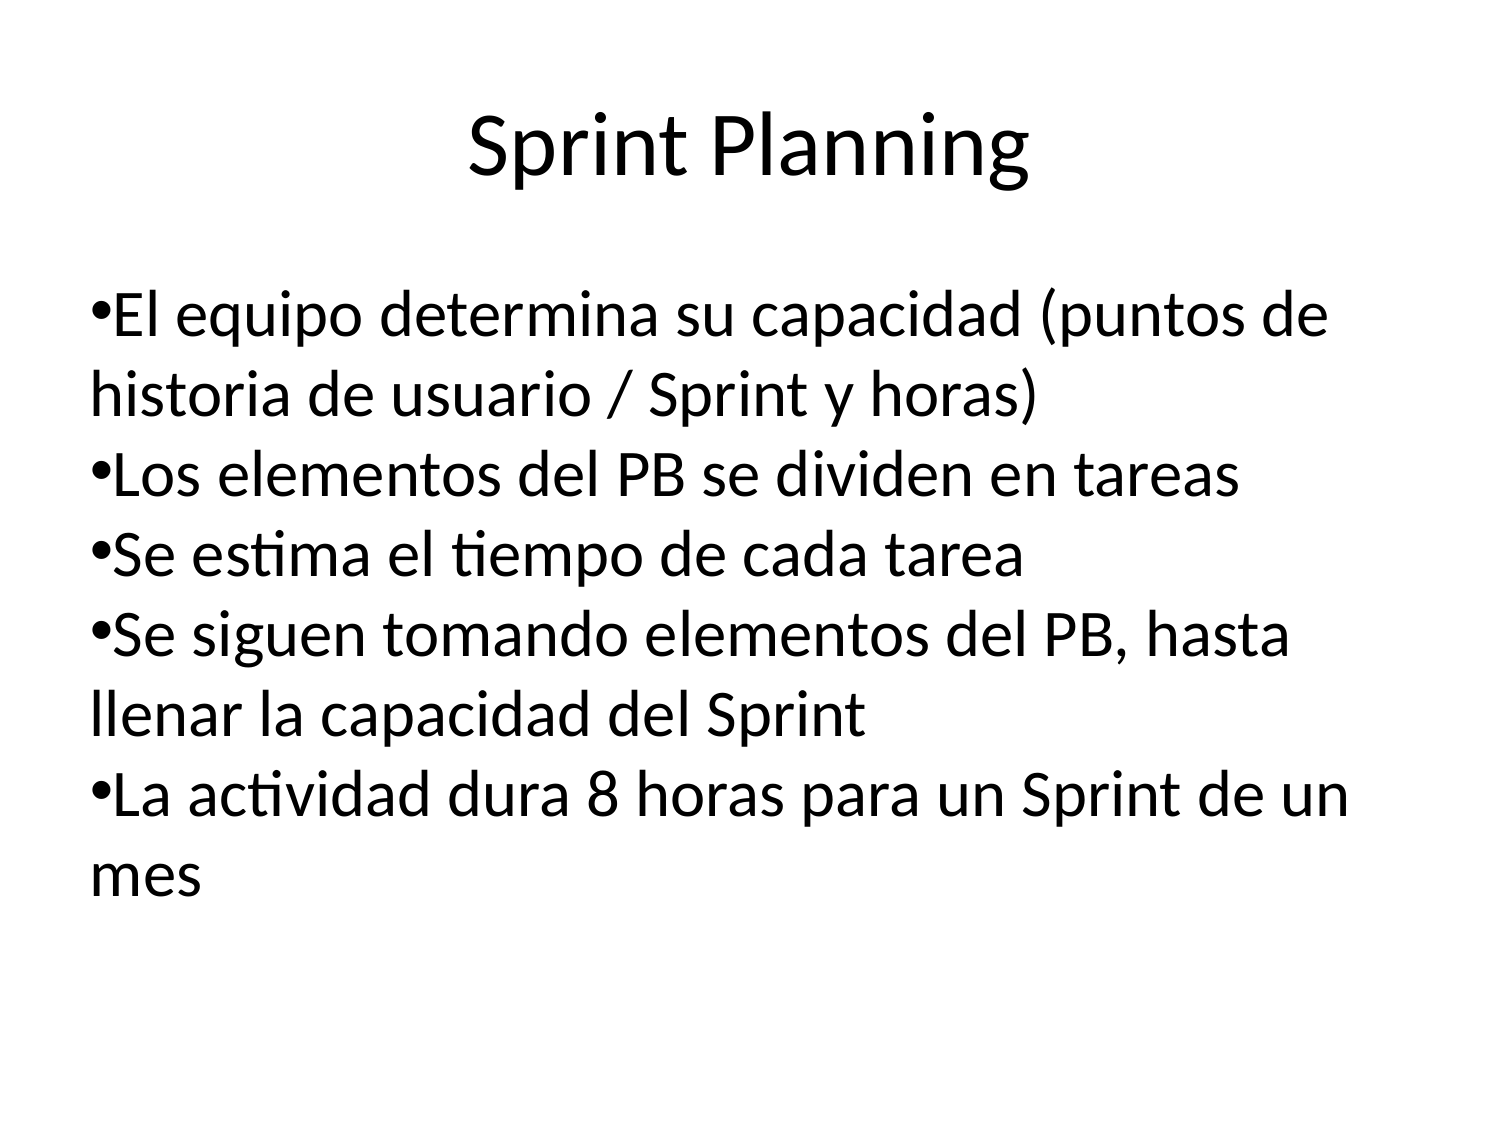

Sprint Planning
El equipo determina su capacidad (puntos de historia de usuario / Sprint y horas)
Los elementos del PB se dividen en tareas
Se estima el tiempo de cada tarea
Se siguen tomando elementos del PB, hasta llenar la capacidad del Sprint
La actividad dura 8 horas para un Sprint de un mes